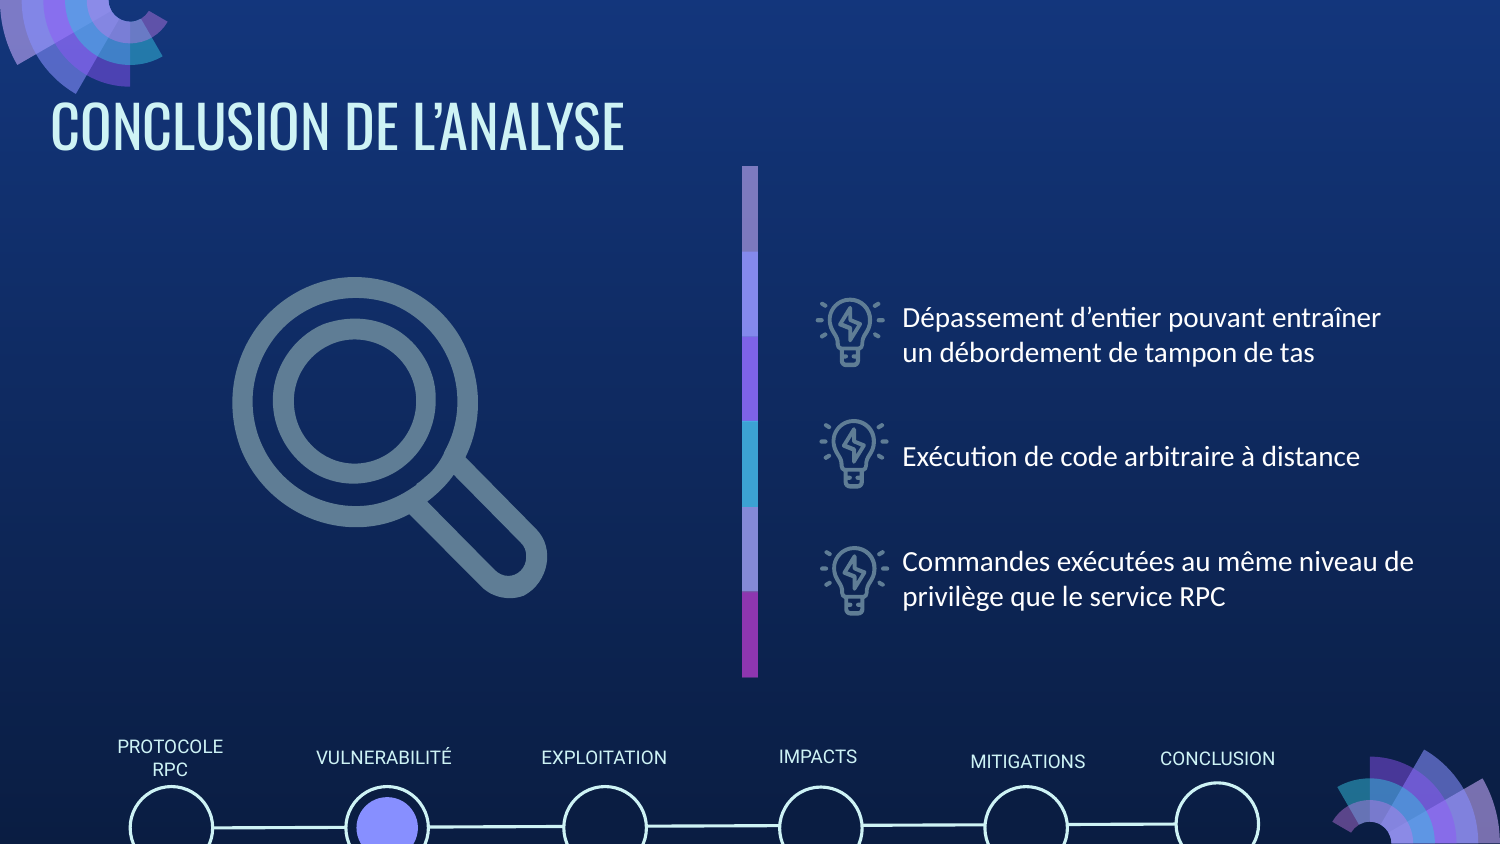

# CONCLUSION DE L’ANALYSE

Dépassement d’entier pouvant entraîner un débordement de tampon de tas

Exécution de code arbitraire à distance

Commandes exécutées au même niveau de privilège que le service RPC

IMPACTS
PROTOCOLE
RPC
VULNERABILITÉ
EXPLOITATION
CONCLUSION
MITIGATIONS

CONCLUSION
MITIGATIONS